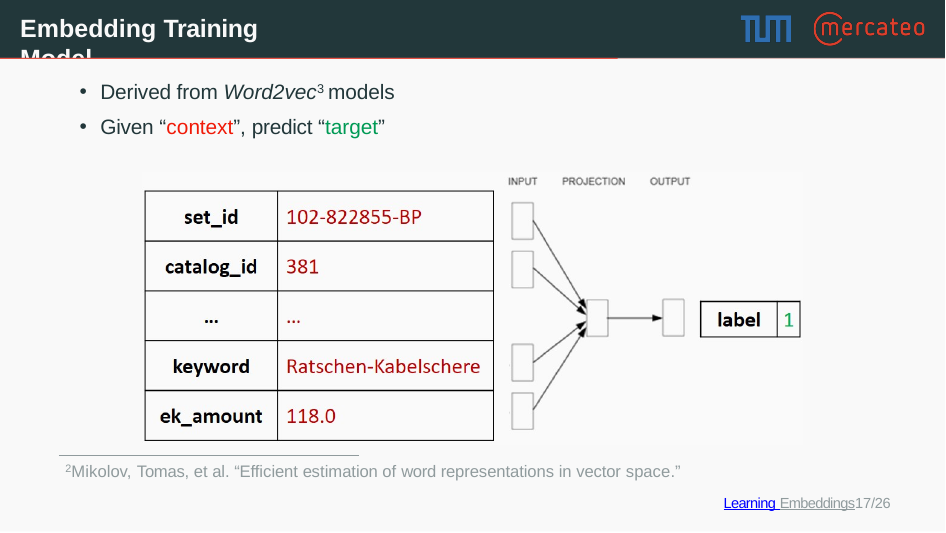

# Embedding Training Model

Derived from Word2vec3 models
Given “context”, predict “target”

2Mikolov, Tomas, et al. “Efficient estimation of word representations in vector space.”
Learning Embeddings17/26